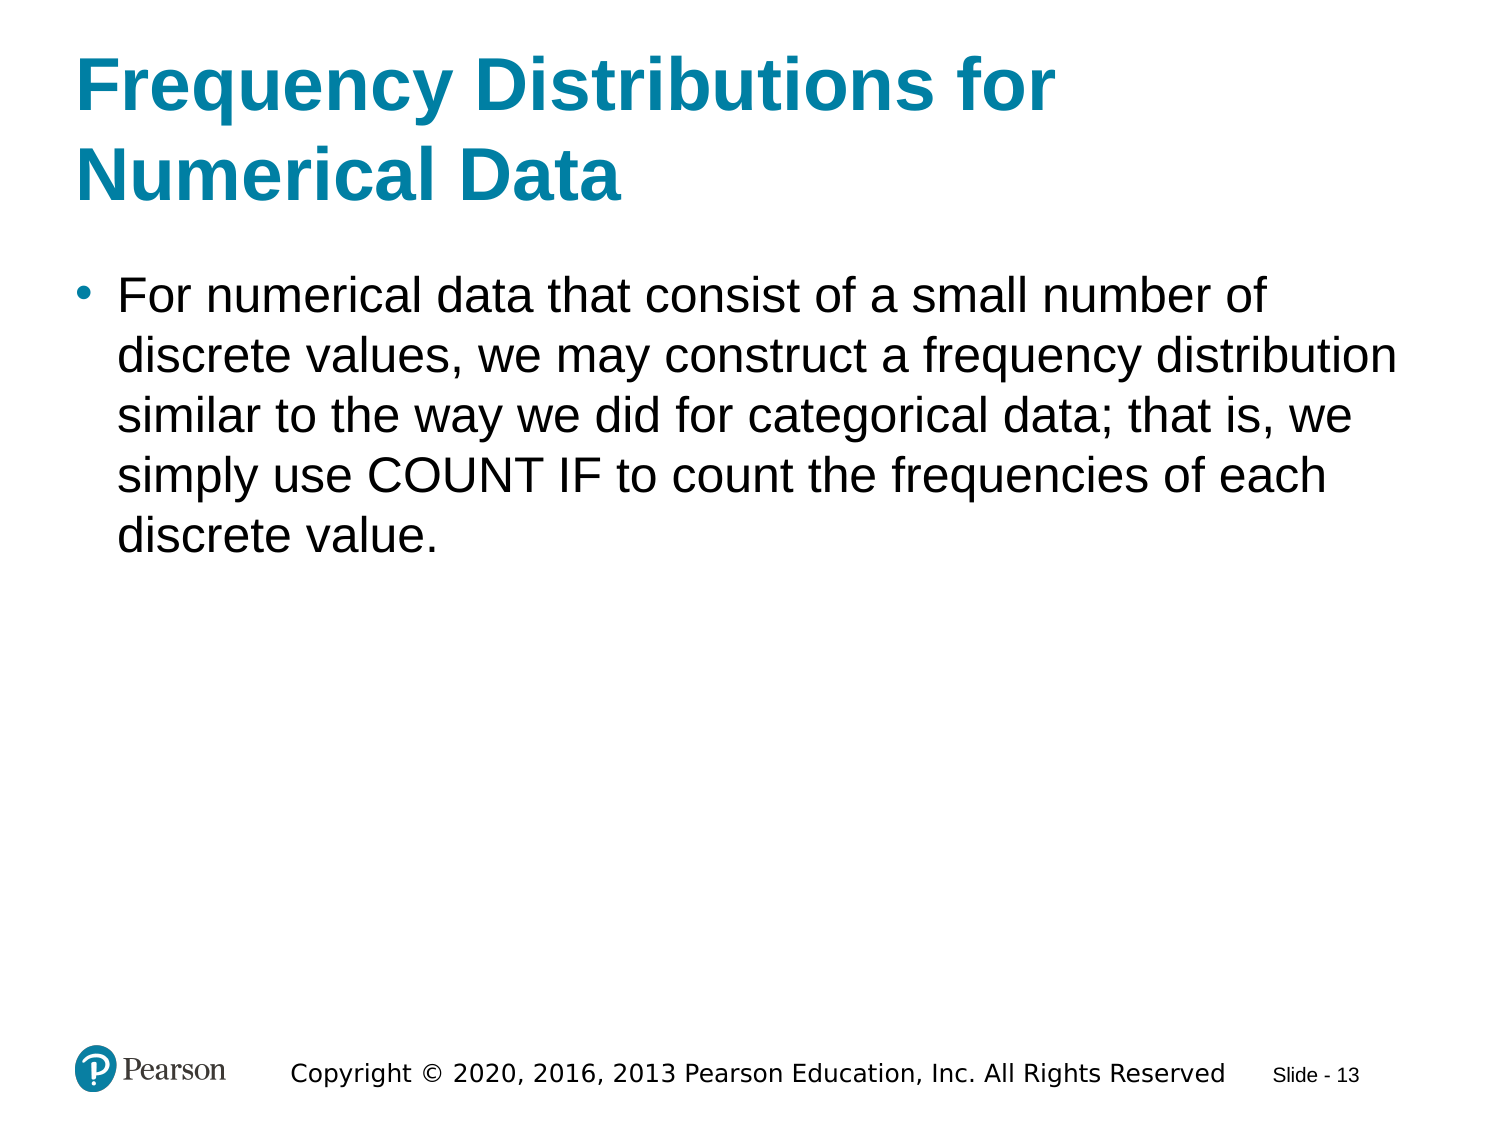

# Frequency Distributions for Numerical Data
For numerical data that consist of a small number of discrete values, we may construct a frequency distribution similar to the way we did for categorical data; that is, we simply use COUNT IF to count the frequencies of each discrete value.